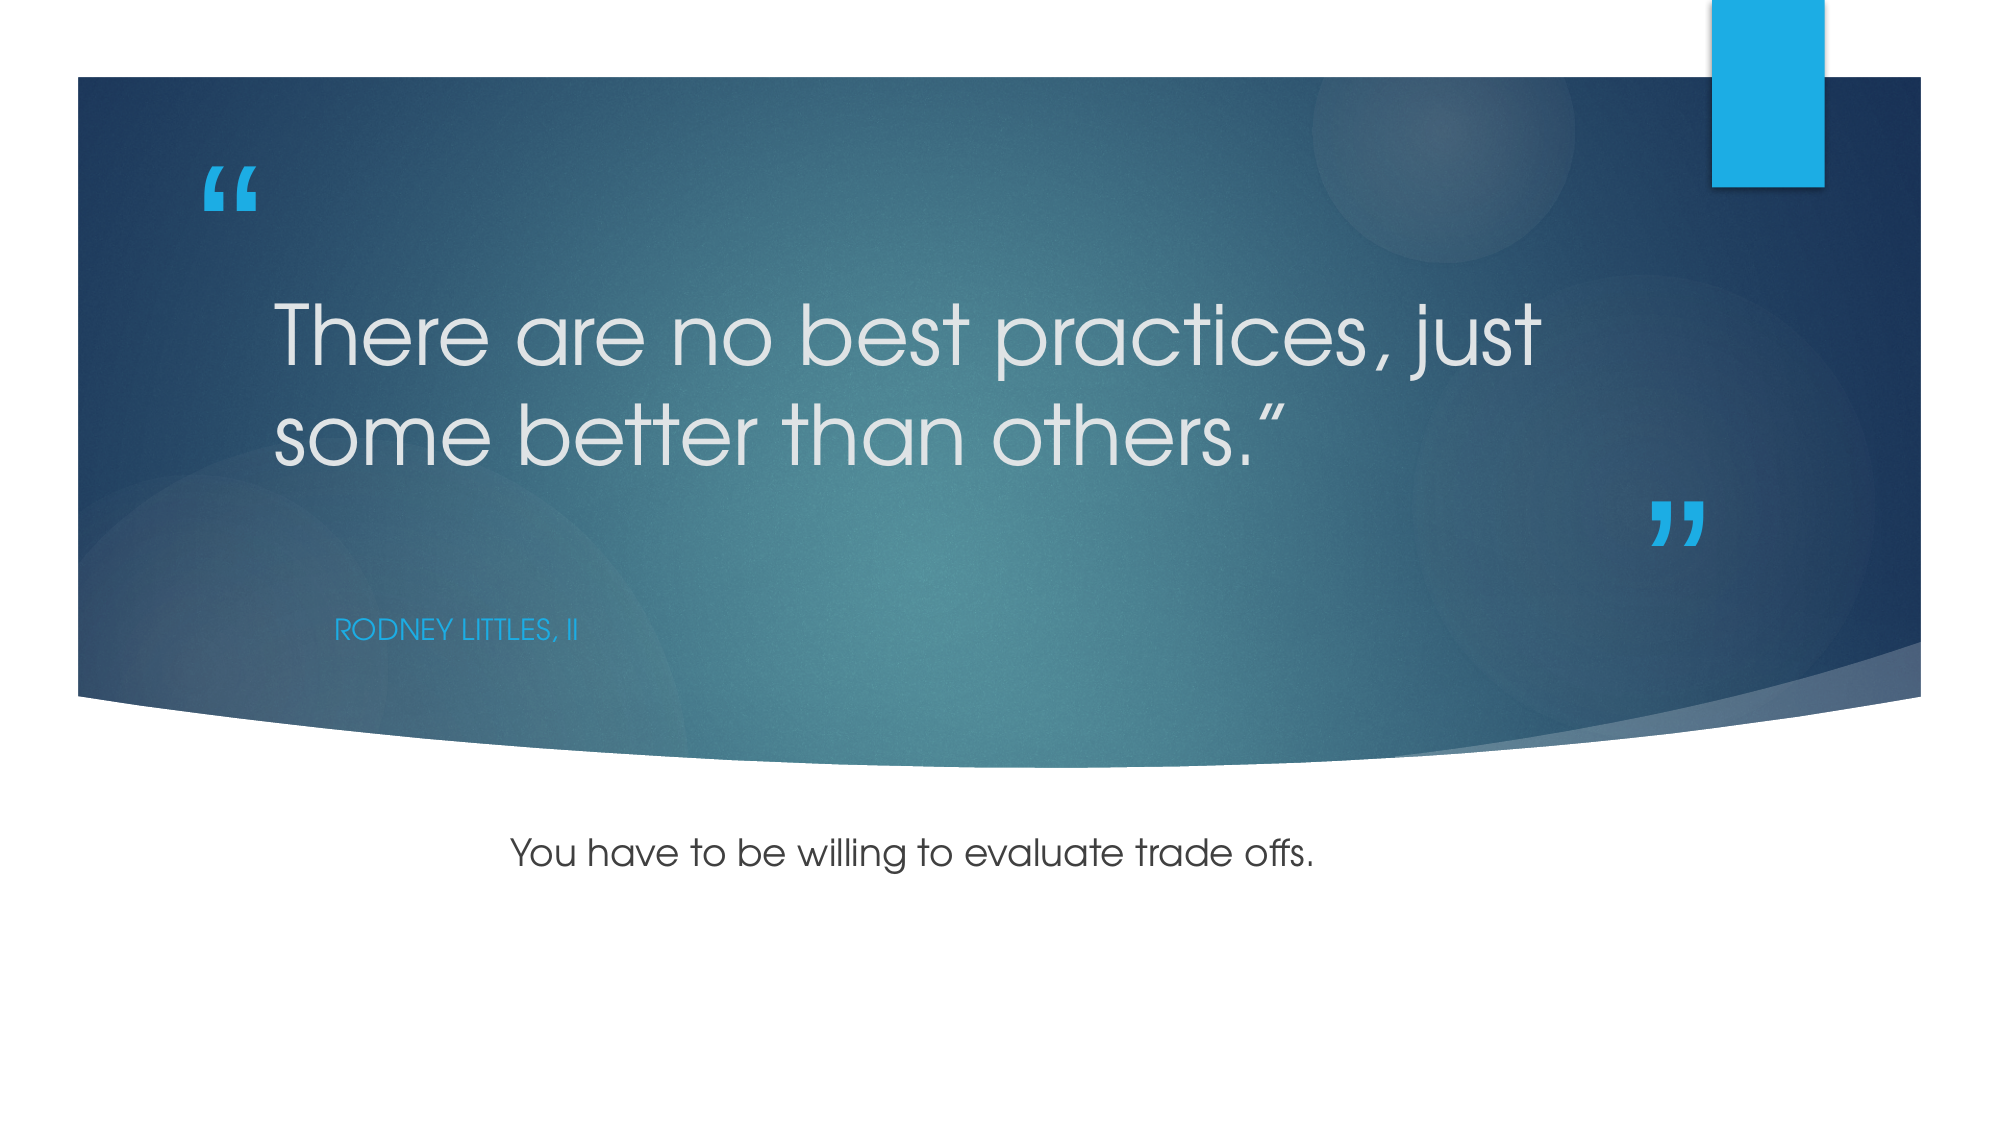

# There are no best practices, just some better than others.”
Rodney Littles, II
You have to be willing to evaluate trade offs.